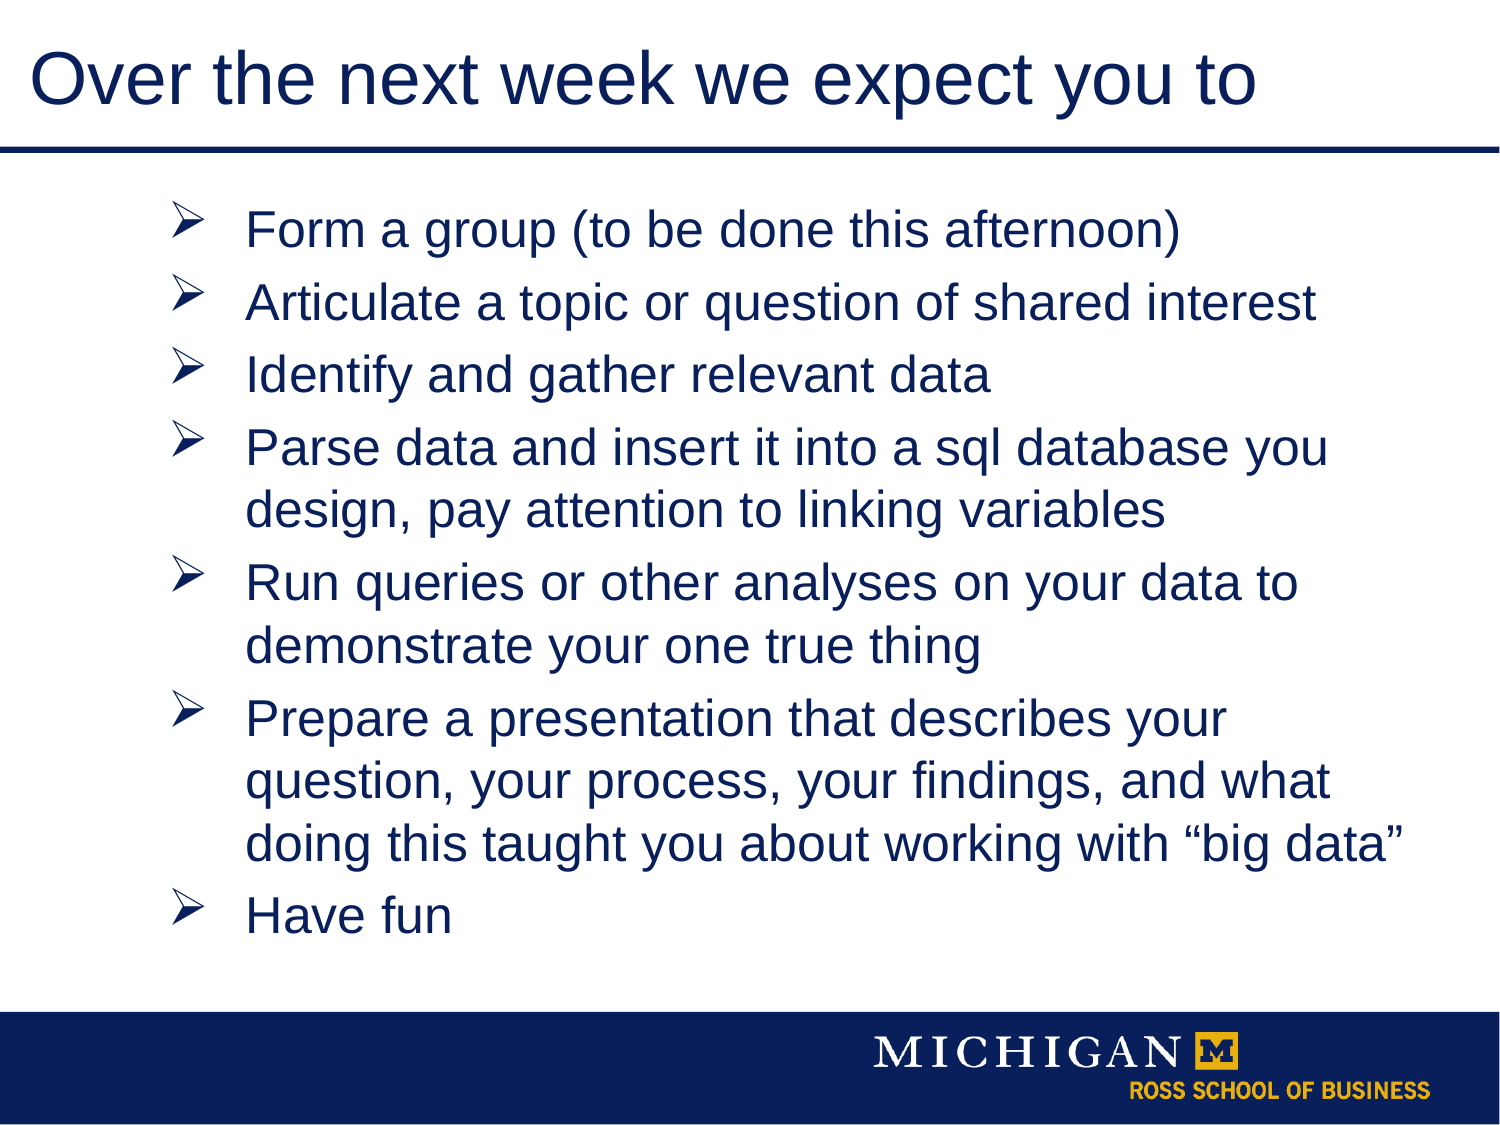

# Over the next week we expect you to
Form a group (to be done this afternoon)
Articulate a topic or question of shared interest
Identify and gather relevant data
Parse data and insert it into a sql database you design, pay attention to linking variables
Run queries or other analyses on your data to demonstrate your one true thing
Prepare a presentation that describes your question, your process, your findings, and what doing this taught you about working with “big data”
Have fun